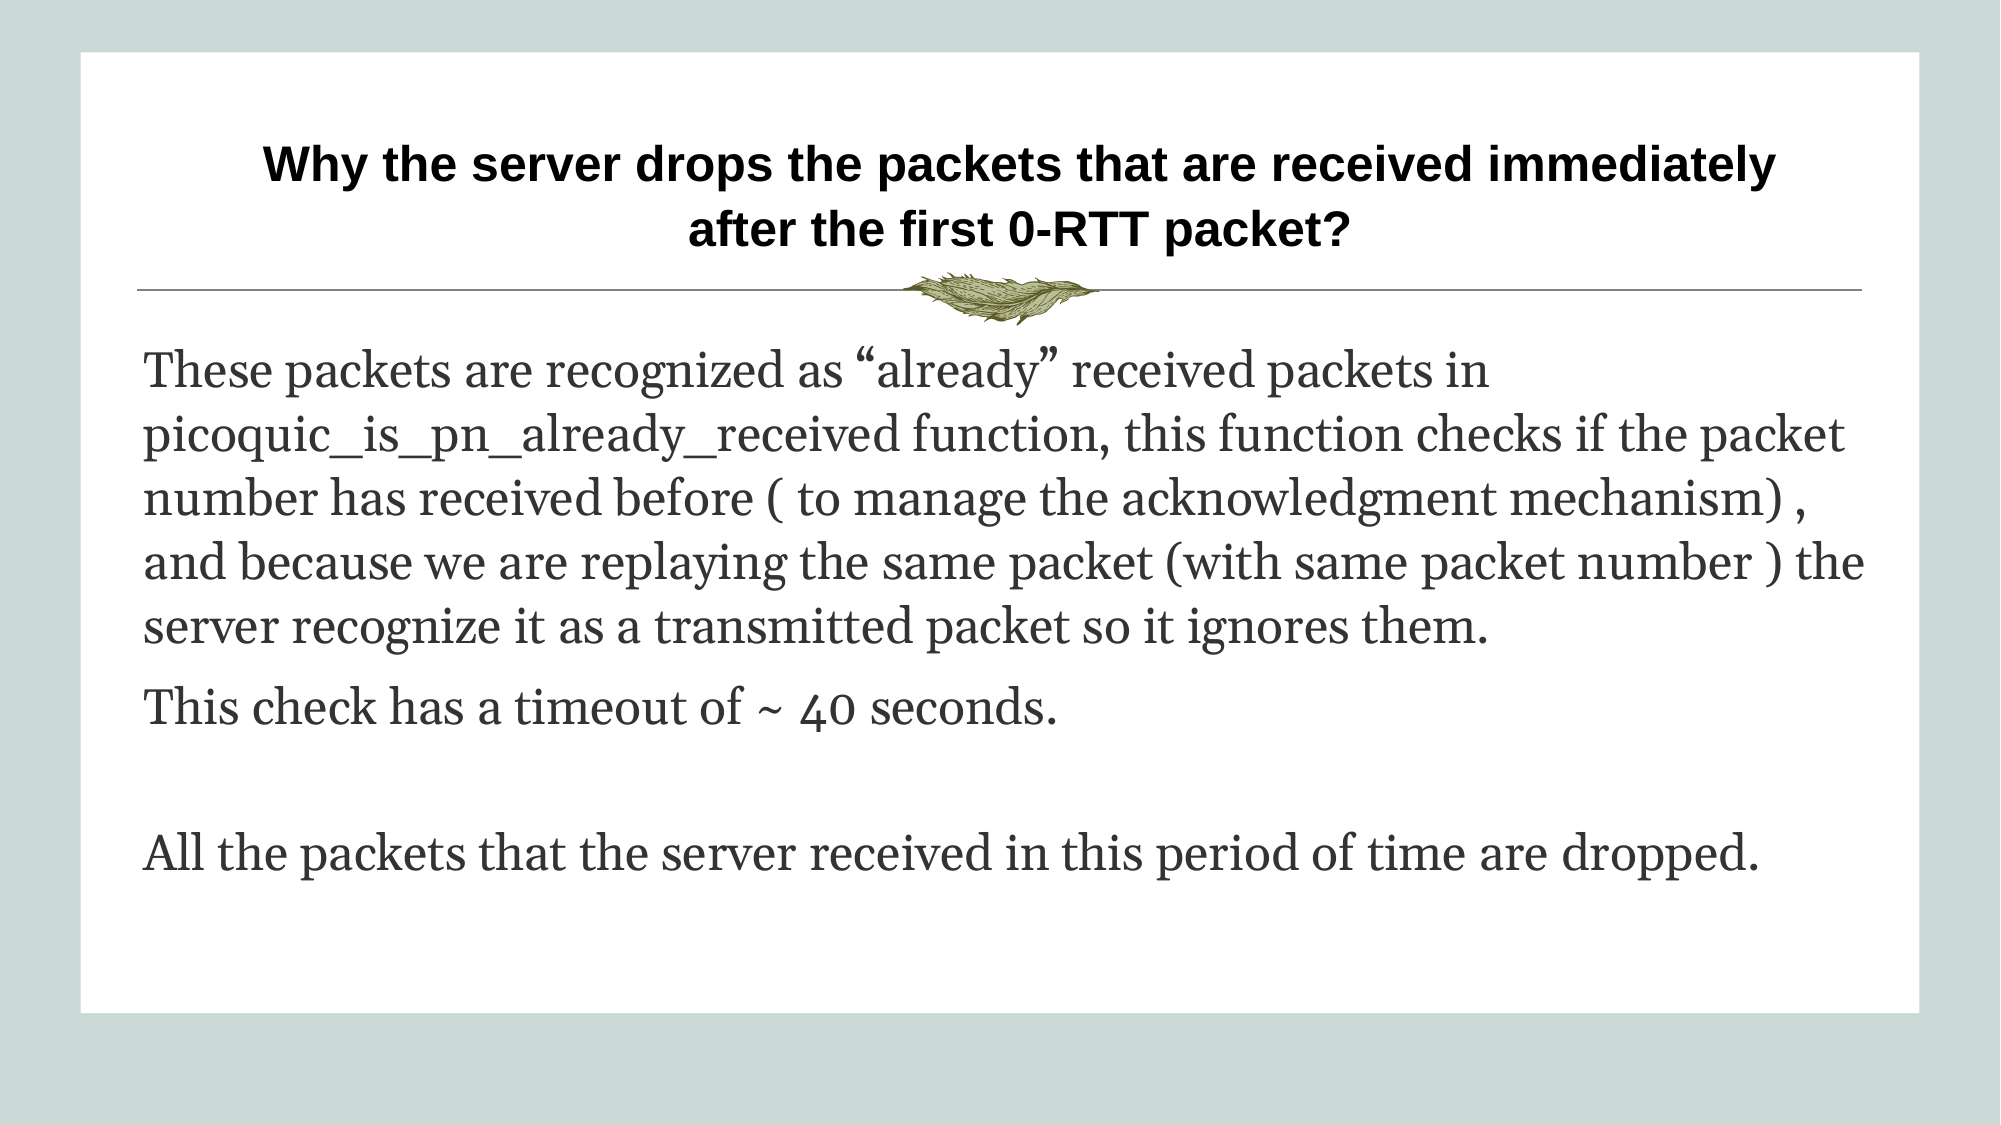

Why the server drops the packets that are received immediately after the first 0-RTT packet?
These packets are recognized as “already” received packets in picoquic_is_pn_already_received function, this function checks if the packet number has received before ( to manage the acknowledgment mechanism) , and because we are replaying the same packet (with same packet number ) the server recognize it as a transmitted packet so it ignores them.
This check has a timeout of ~ 40 seconds.

All the packets that the server received in this period of time are dropped.